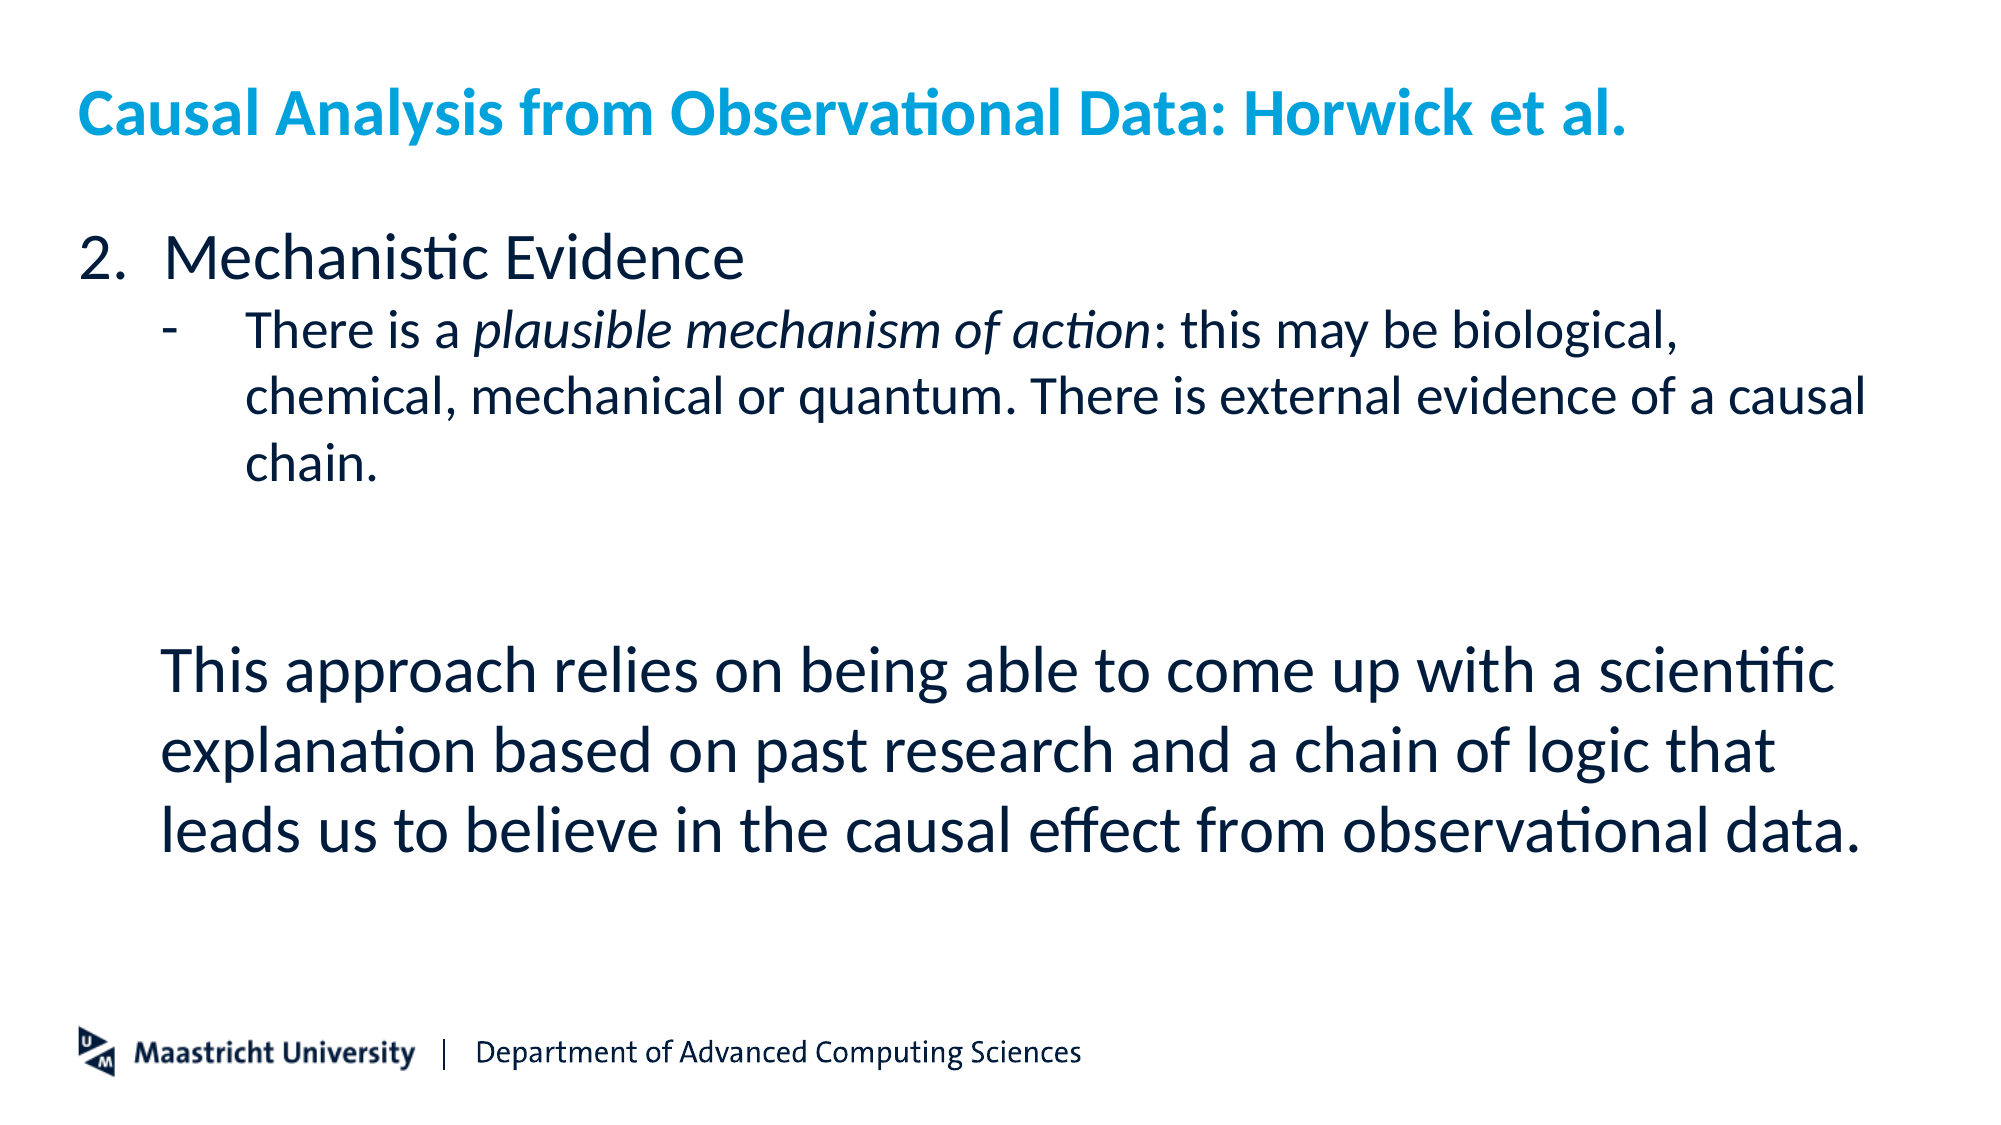

# Causal Analysis from Observational Data: Horwick et al.
Mechanistic Evidence
There is a plausible mechanism of action: this may be biological, chemical, mechanical or quantum. There is external evidence of a causal chain.

This approach relies on being able to come up with a scientific explanation based on past research and a chain of logic that leads us to believe in the causal effect from observational data.